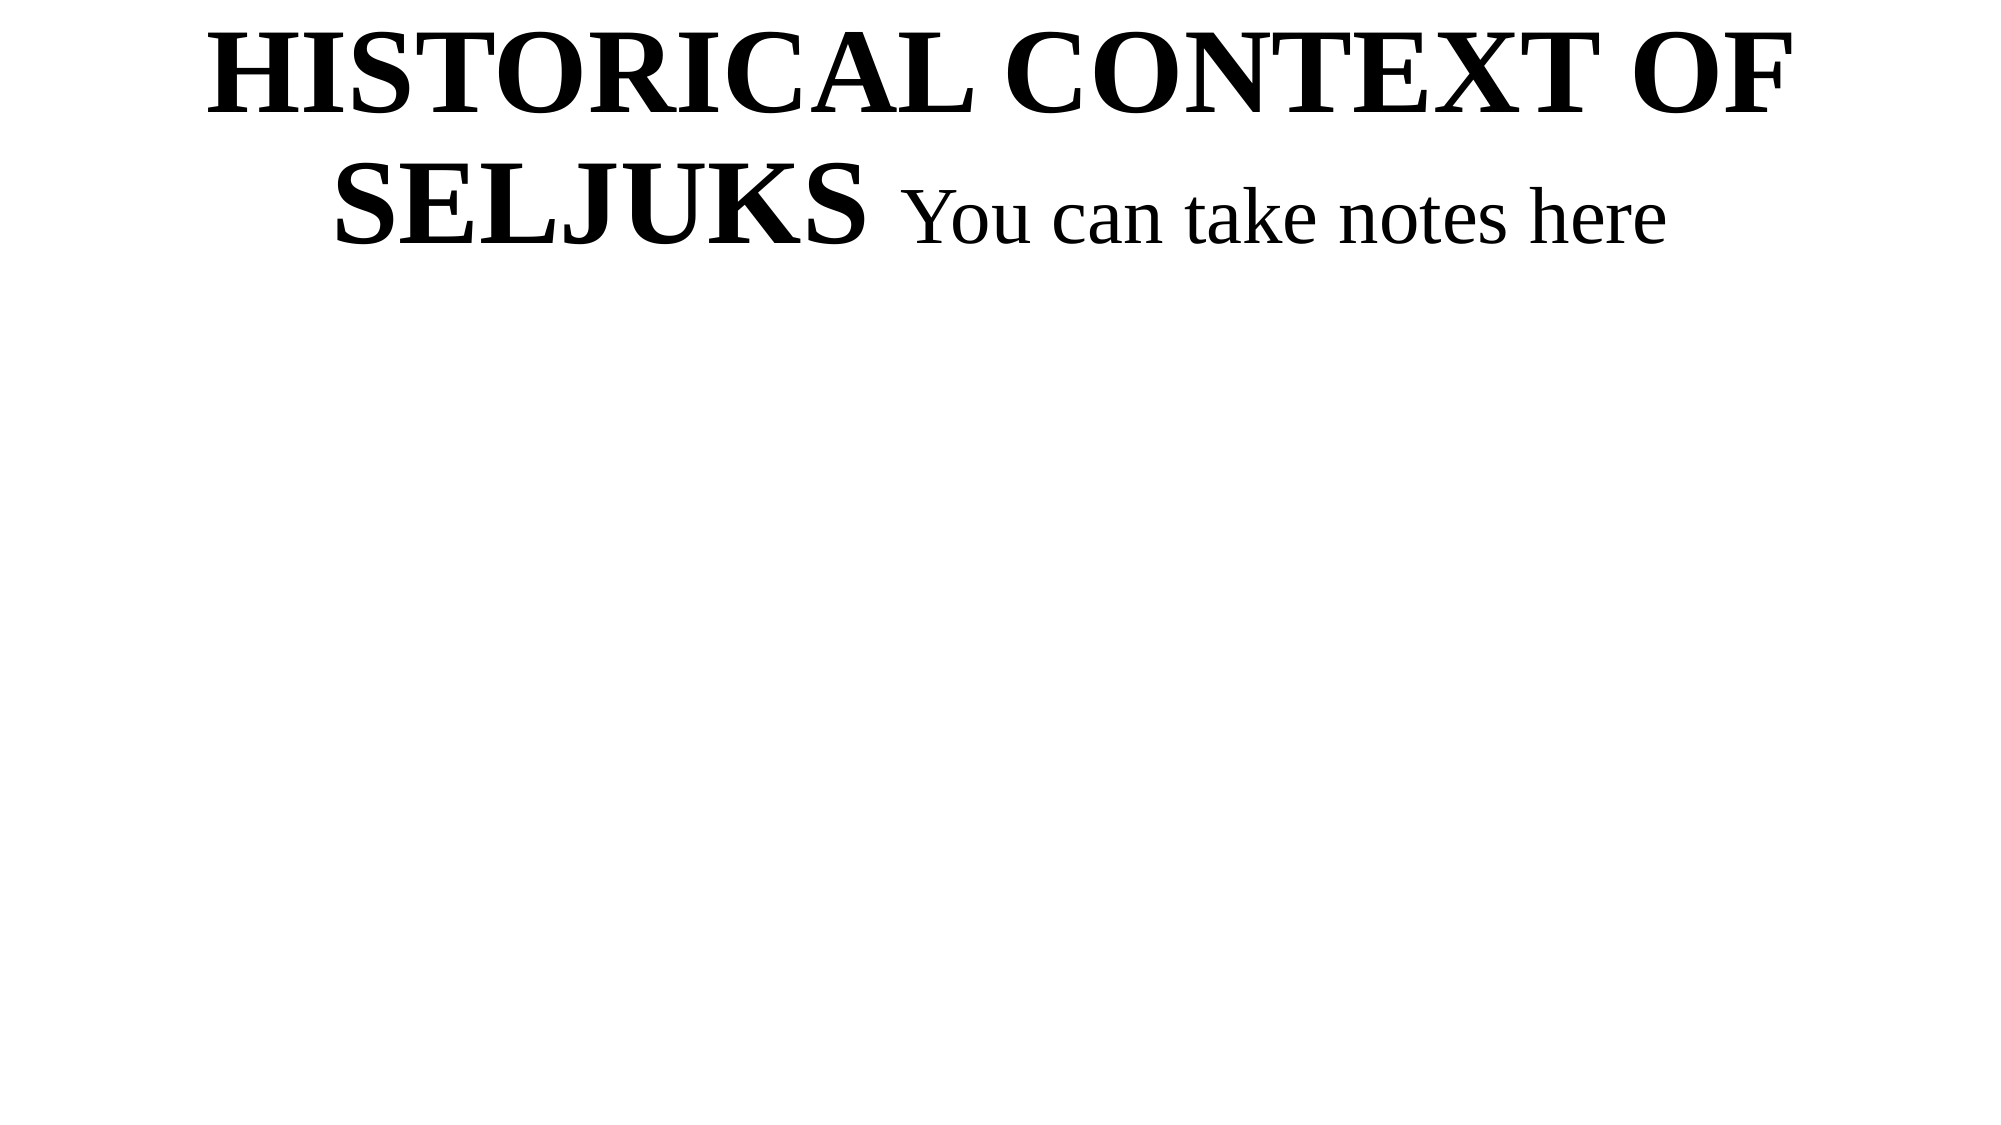

# HISTORICAL CONTEXT OF SELJUKS You can take notes here